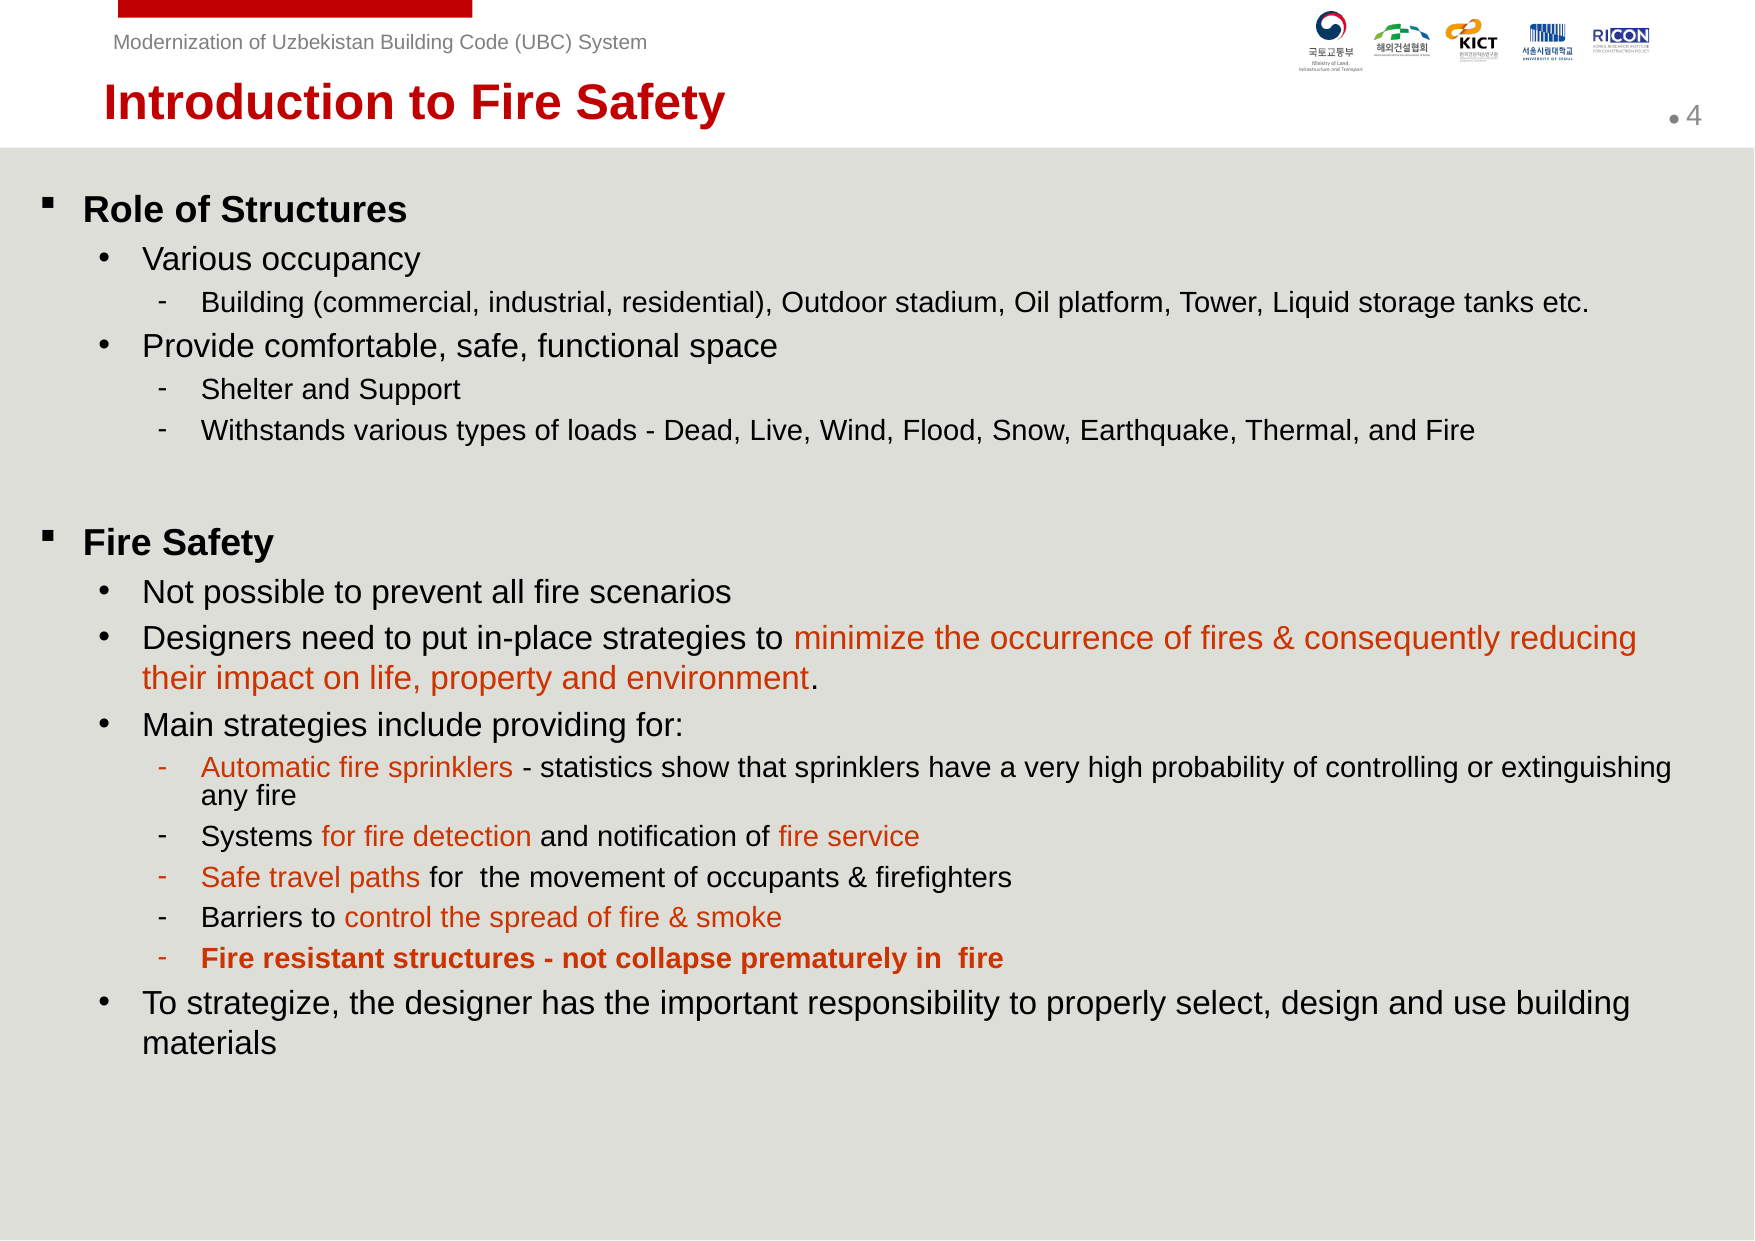

Introduction to Fire Safety
Role of Structures
Various occupancy
Building (commercial, industrial, residential), Outdoor stadium, Oil platform, Tower, Liquid storage tanks etc.
Provide comfortable, safe, functional space
Shelter and Support
Withstands various types of loads - Dead, Live, Wind, Flood, Snow, Earthquake, Thermal, and Fire

Fire Safety
Not possible to prevent all fire scenarios
Designers need to put in-place strategies to minimize the occurrence of fires & consequently reducing their impact on life, property and environment.
Main strategies include providing for:
Automatic fire sprinklers - statistics show that sprinklers have a very high probability of controlling or extinguishing any fire
Systems for fire detection and notification of fire service
Safe travel paths for  the movement of occupants & firefighters
Barriers to control the spread of fire & smoke
Fire resistant structures - not collapse prematurely in  fire
To strategize, the designer has the important responsibility to properly select, design and use building materials